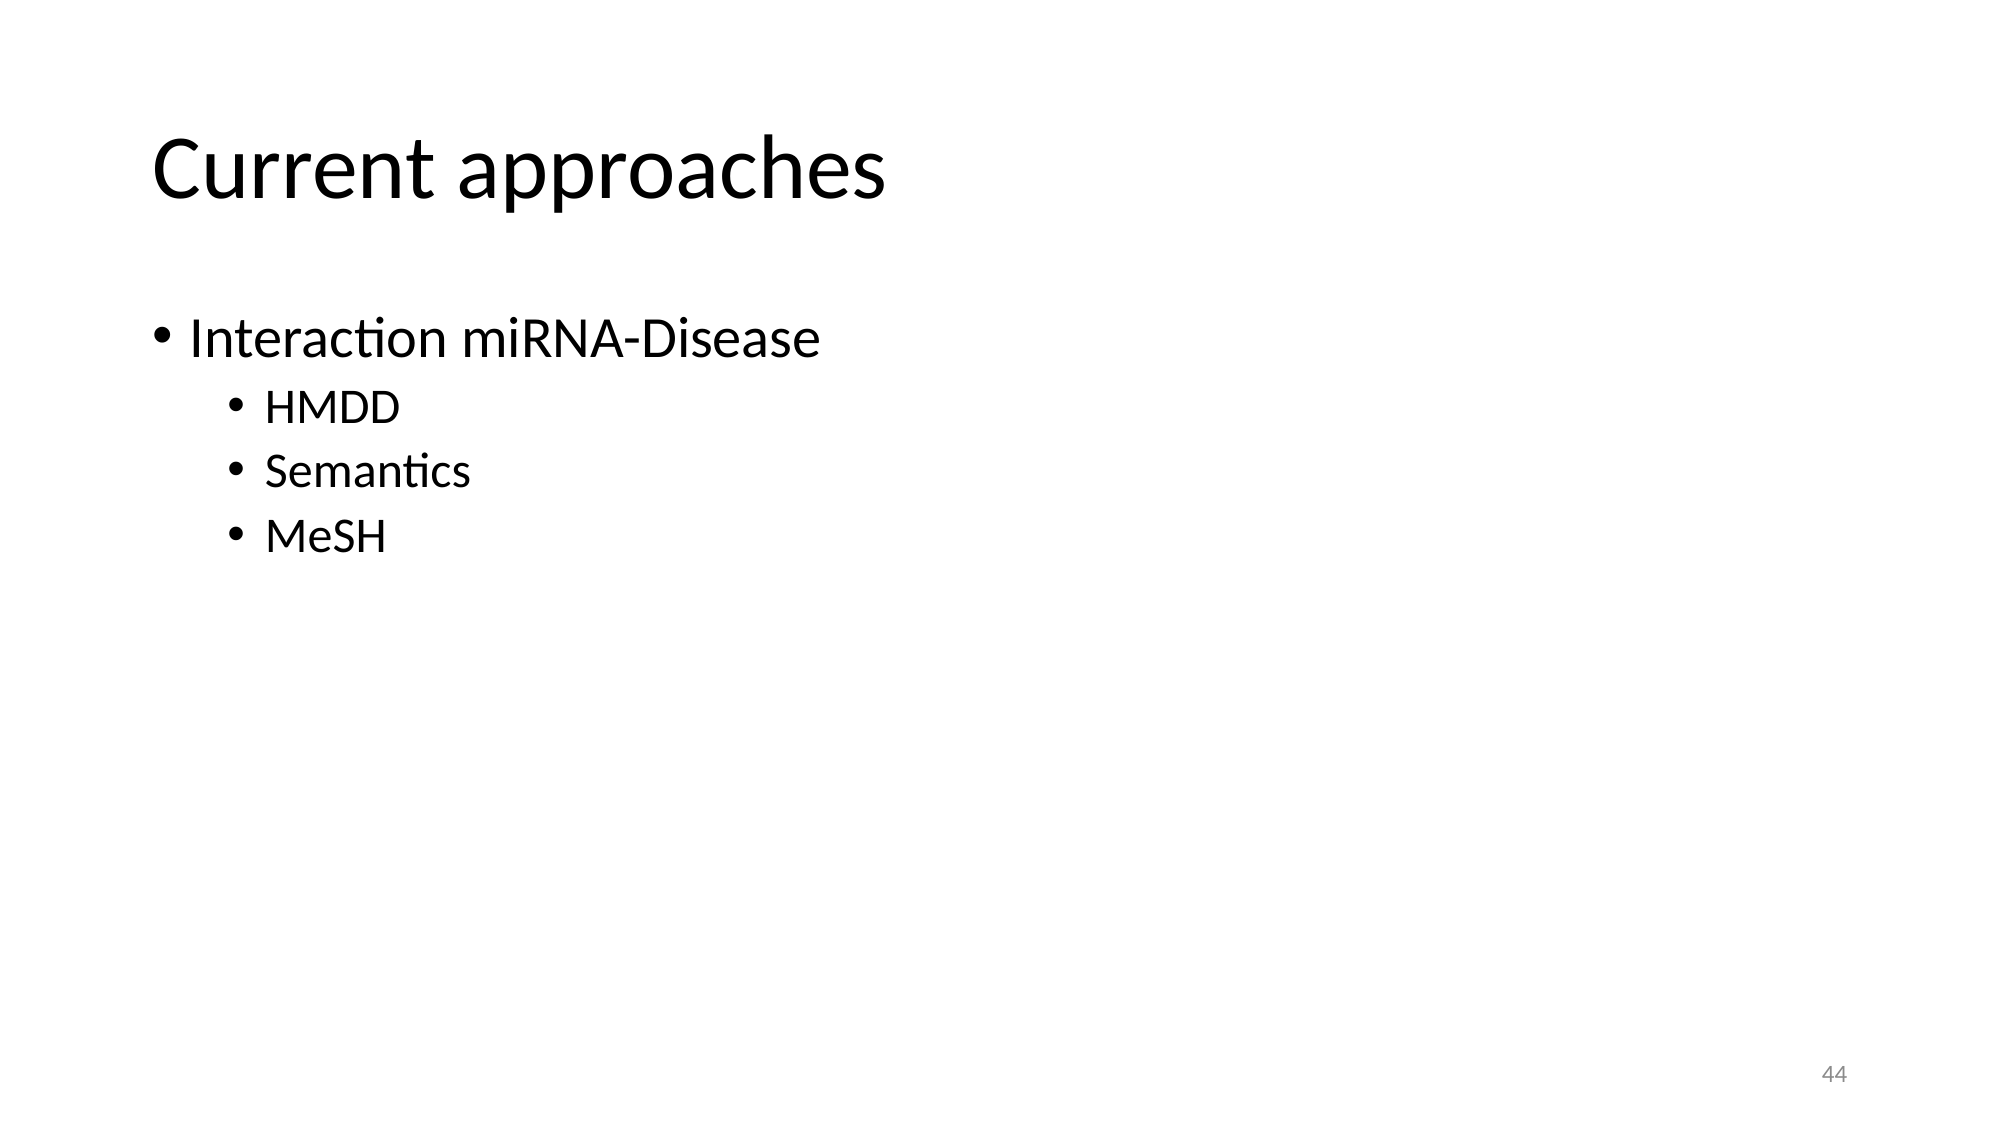

# Current approaches
Interaction miRNA-Disease
HMDD
Semantics
MeSH

44